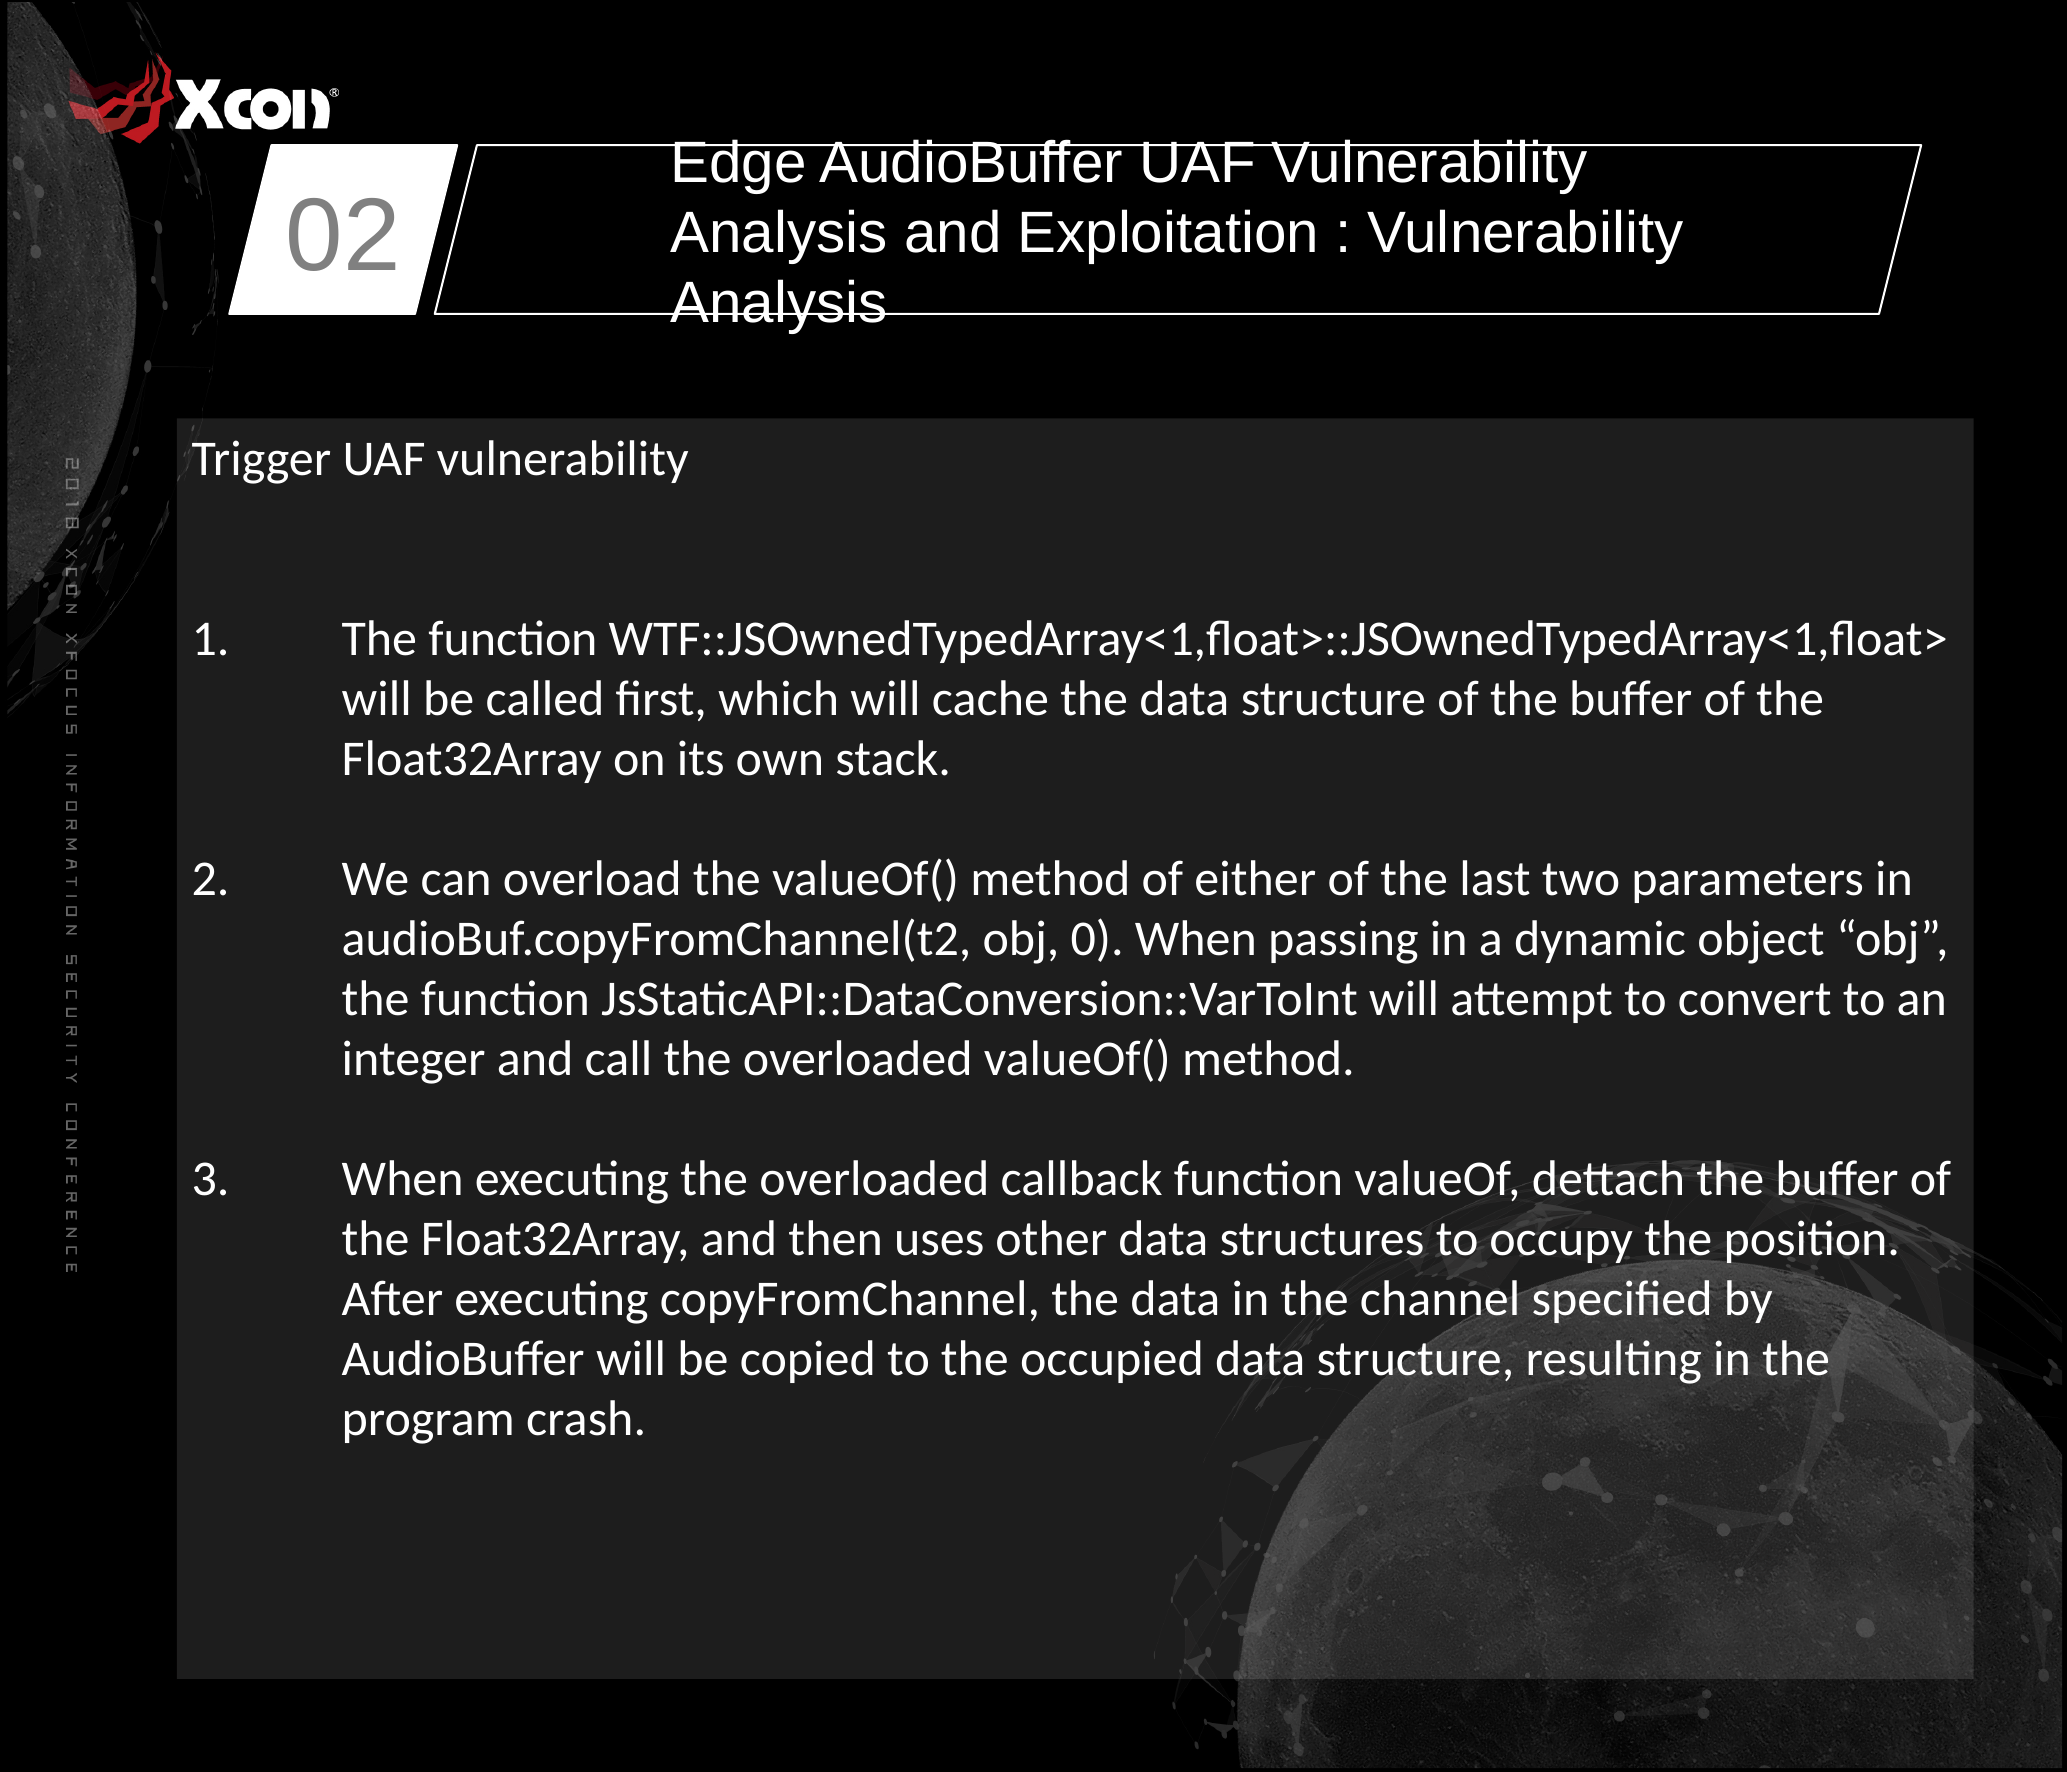

02
Edge AudioBuffer UAF Vulnerability Analysis and Exploitation : Vulnerability Analysis
Trigger UAF vulnerability

The function WTF::JSOwnedTypedArray<1,float>::JSOwnedTypedArray<1,float> will be called first, which will cache the data structure of the buffer of the Float32Array on its own stack.

We can overload the valueOf() method of either of the last two parameters in audioBuf.copyFromChannel(t2, obj, 0). When passing in a dynamic object “obj”, the function JsStaticAPI::DataConversion::VarToInt will attempt to convert to an integer and call the overloaded valueOf() method.

When executing the overloaded callback function valueOf, dettach the buffer of the Float32Array, and then uses other data structures to occupy the position. After executing copyFromChannel, the data in the channel specified by AudioBuffer will be copied to the occupied data structure, resulting in the program crash.